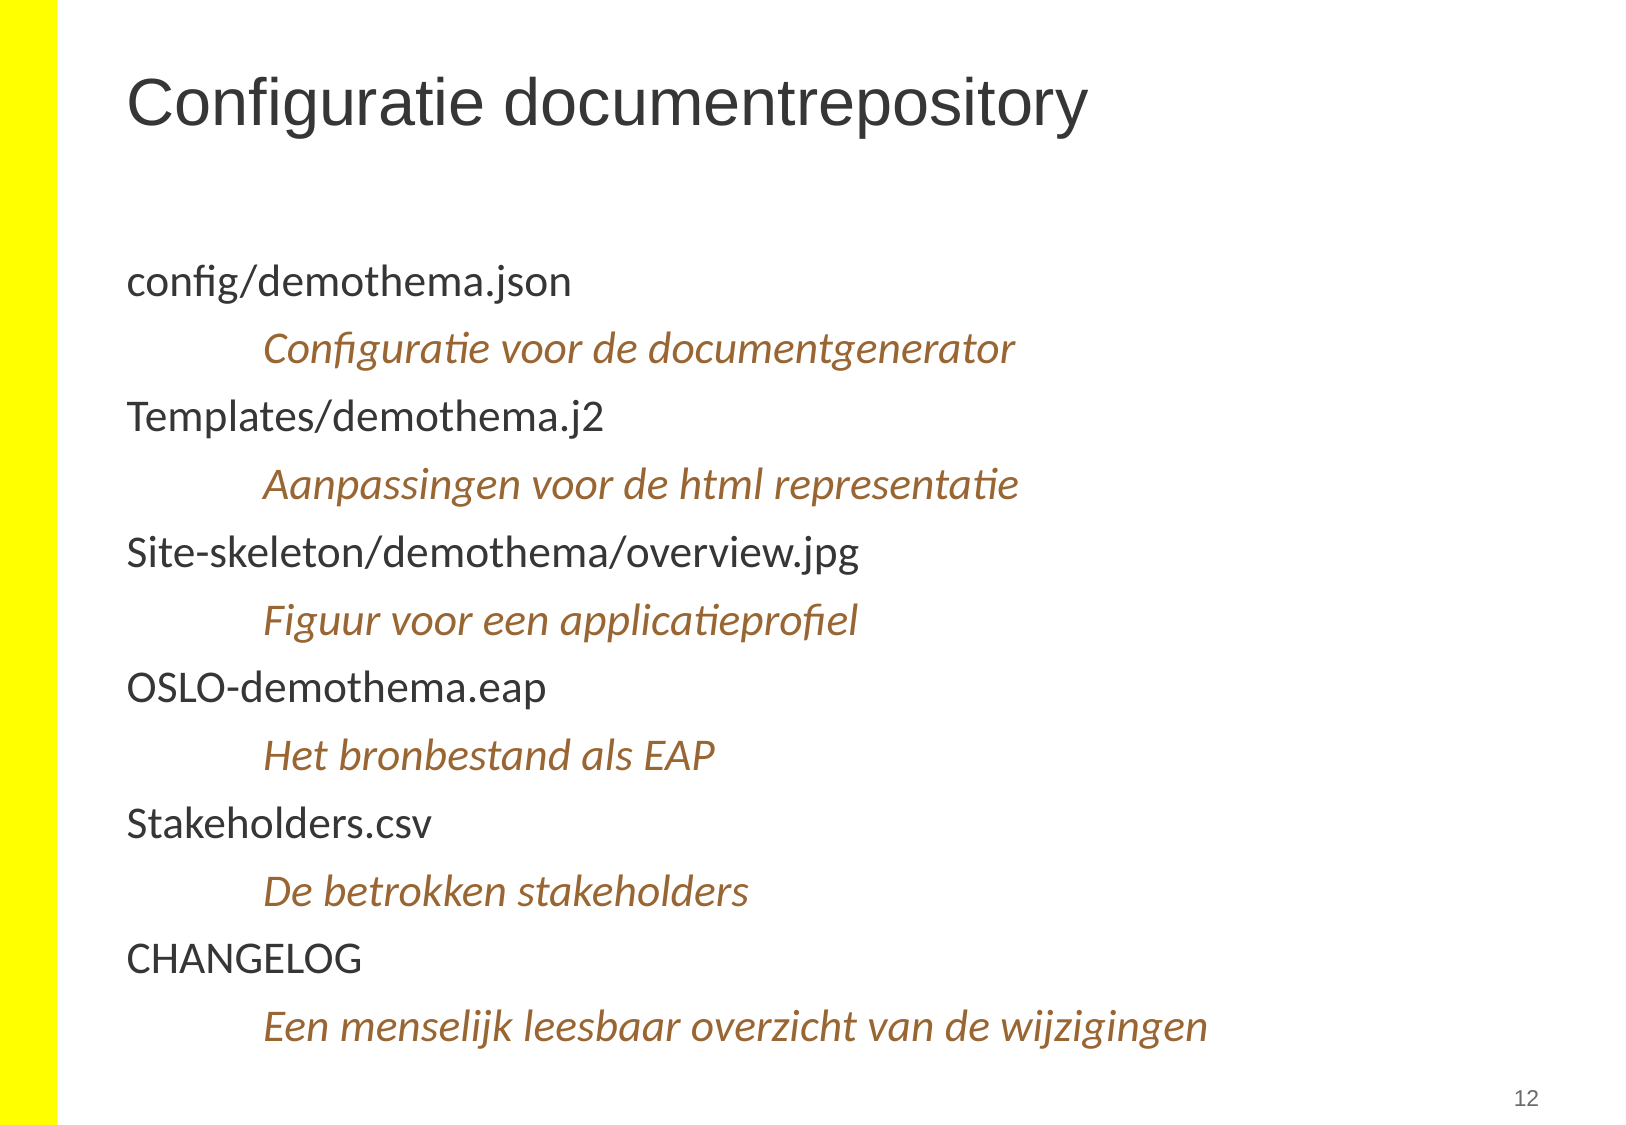

13/06/2019
# Configuratie documentrepository
config/demothema.json
	Configuratie voor de documentgenerator
Templates/demothema.j2
	Aanpassingen voor de html representatie
Site-skeleton/demothema/overview.jpg
	Figuur voor een applicatieprofiel
OSLO-demothema.eap
	Het bronbestand als EAP
Stakeholders.csv
	De betrokken stakeholders
CHANGELOG
	Een menselijk leesbaar overzicht van de wijzigingen
12